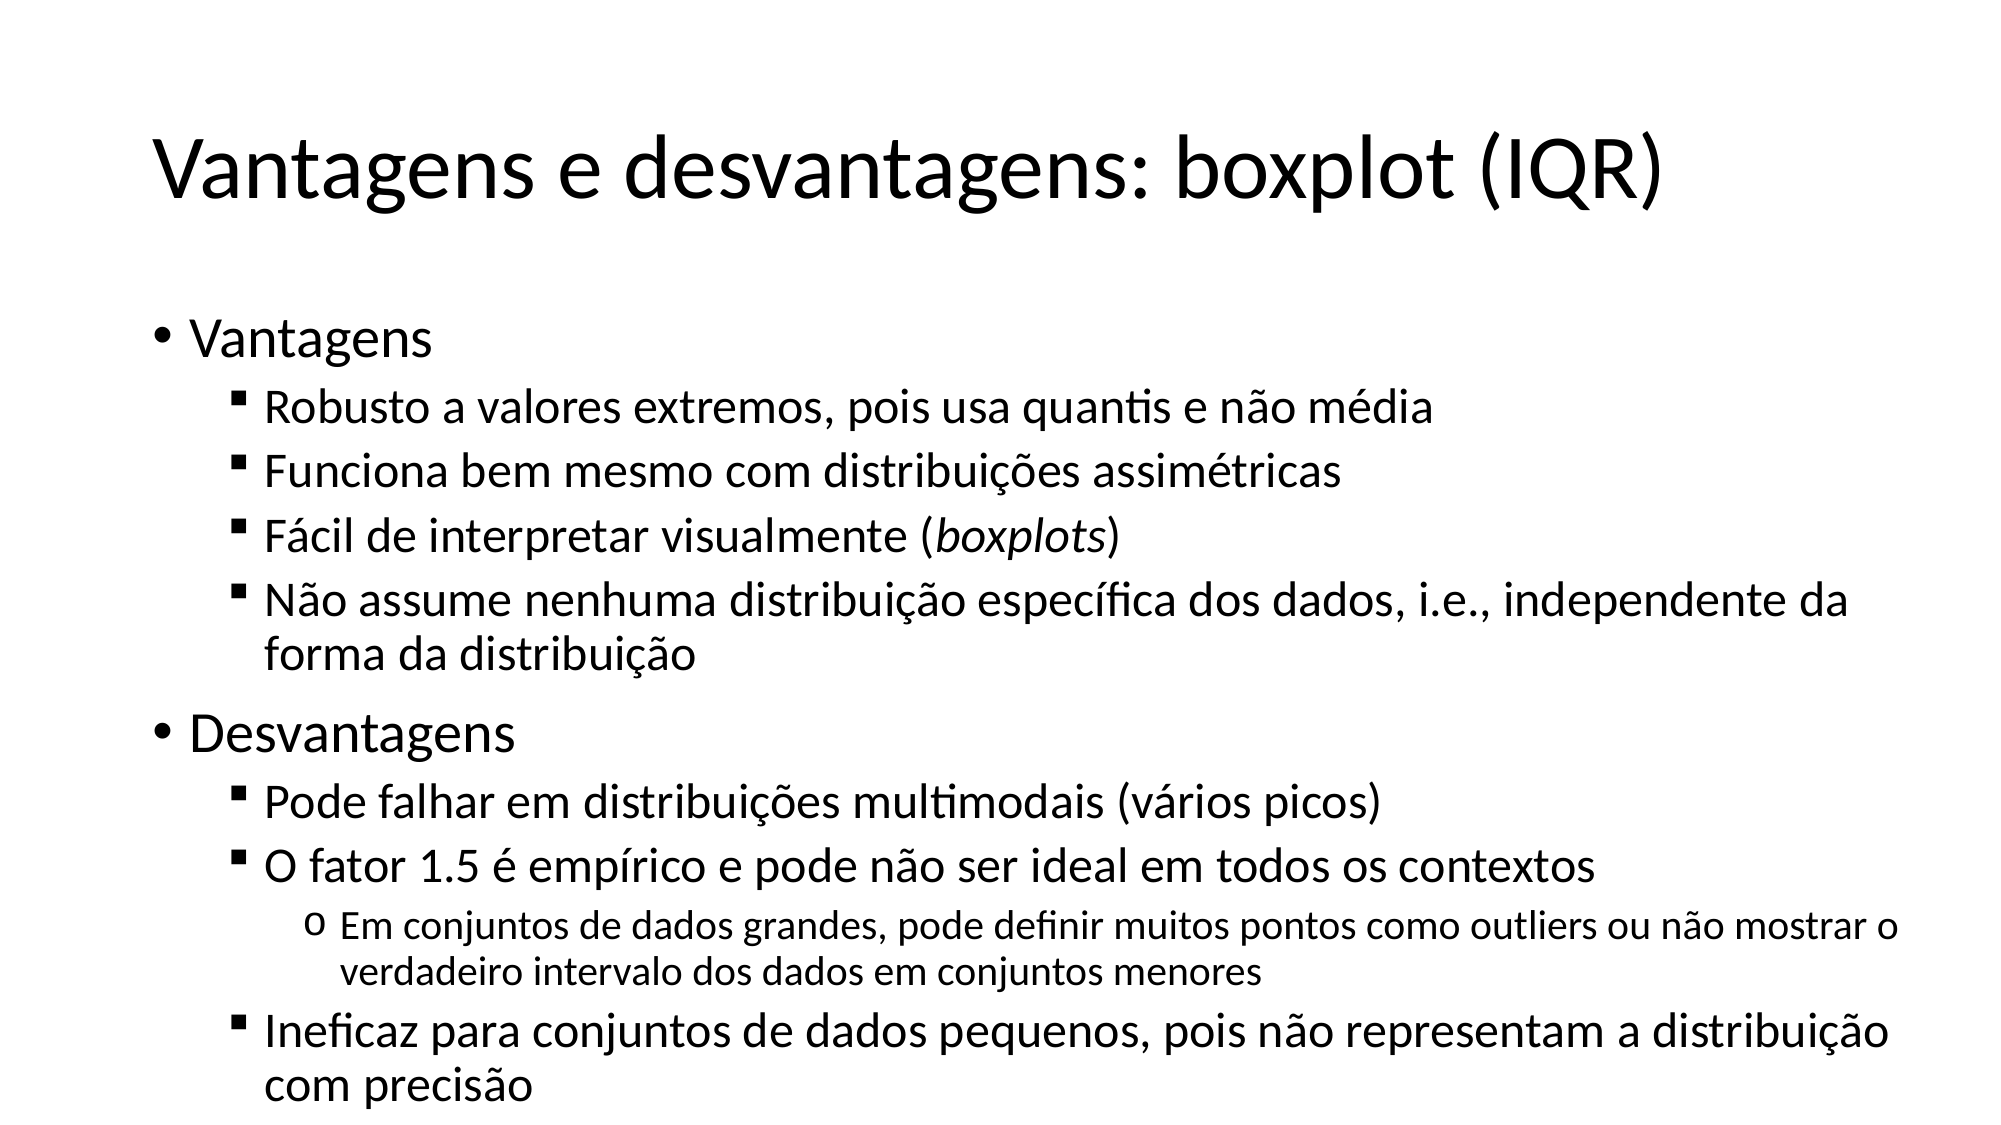

# Vantagens e desvantagens: boxplot (IQR)
Vantagens
Robusto a valores extremos, pois usa quantis e não média
Funciona bem mesmo com distribuições assimétricas
Fácil de interpretar visualmente (boxplots)
Não assume nenhuma distribuição específica dos dados, i.e., independente da forma da distribuição
Desvantagens
Pode falhar em distribuições multimodais (vários picos)
O fator 1.5 é empírico e pode não ser ideal em todos os contextos
Em conjuntos de dados grandes, pode definir muitos pontos como outliers ou não mostrar o verdadeiro intervalo dos dados em conjuntos menores
Ineficaz para conjuntos de dados pequenos, pois não representam a distribuição com precisão